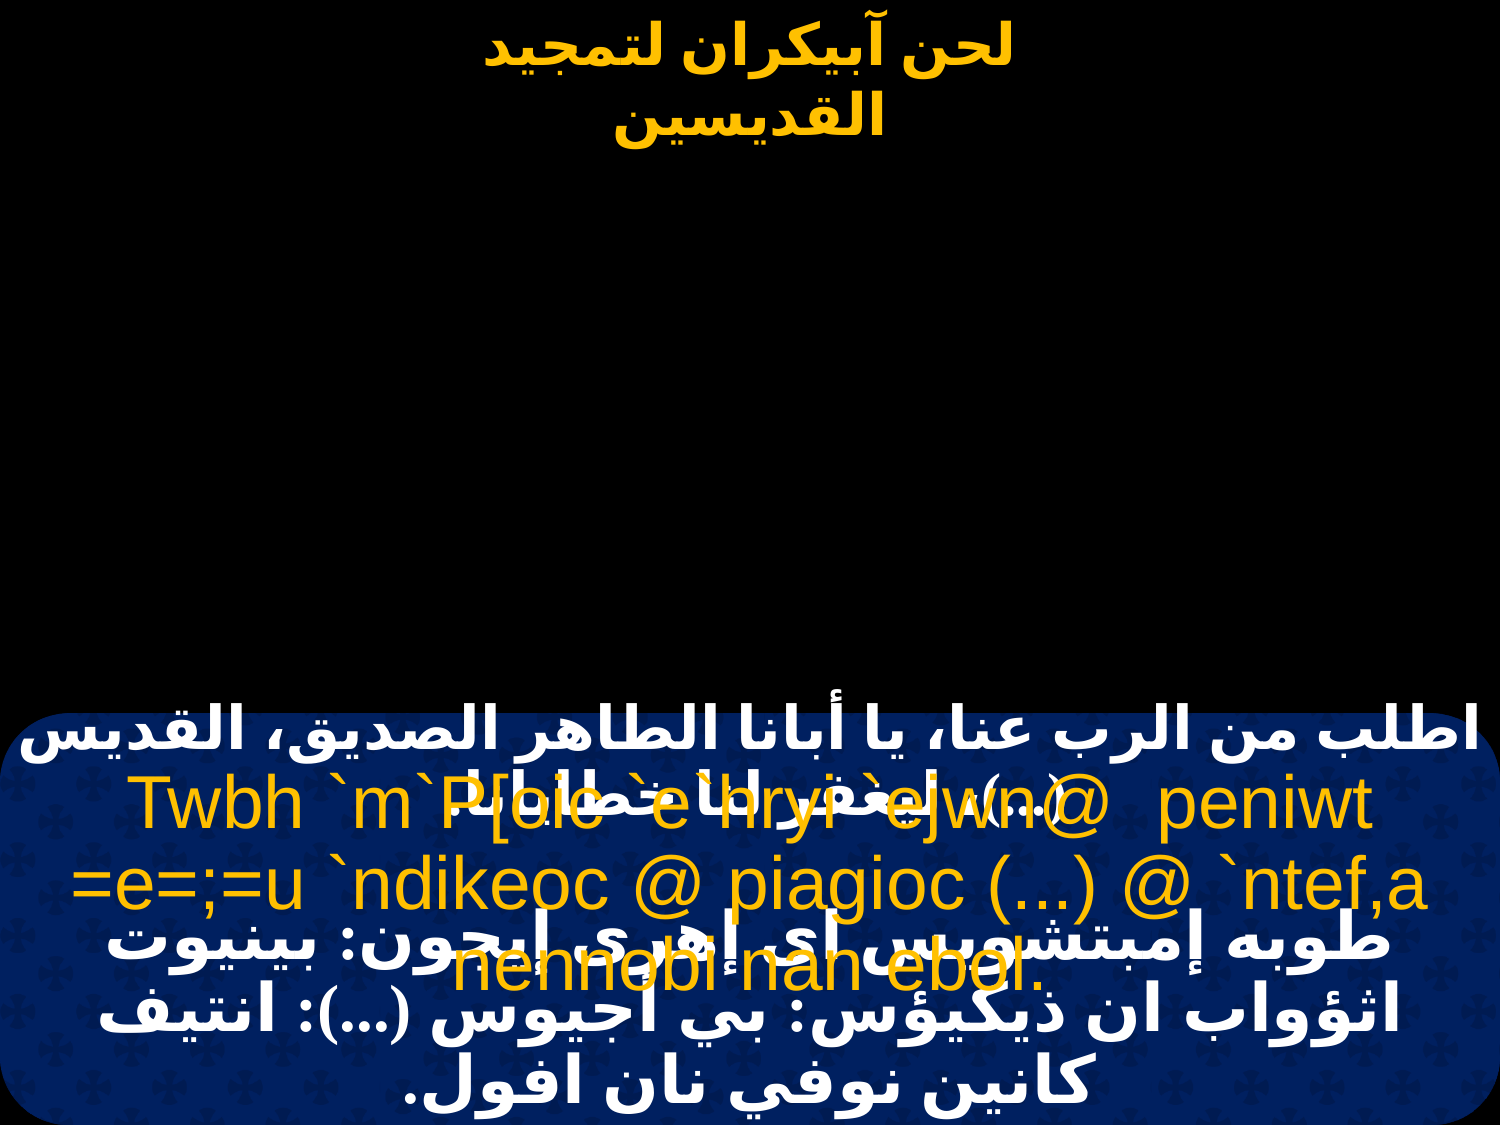

# اطلب من الرب عنا، يا أبانا الطاهر الصديق، القديس (...)، ليغفر لنا خطايانا.
Twbh `m`P[oic `e`hryi `ejwn@  peniwt =e=;=u `ndikeoc @ piagioc (...) @ `ntef,a nennobi nan ebol.
طوبه إمبتشويس اى إهرى إيجون: بينيوت اثؤواب ان ذيكيؤس: بي أجيوس (...): انتيف كانين نوفي نان افول.